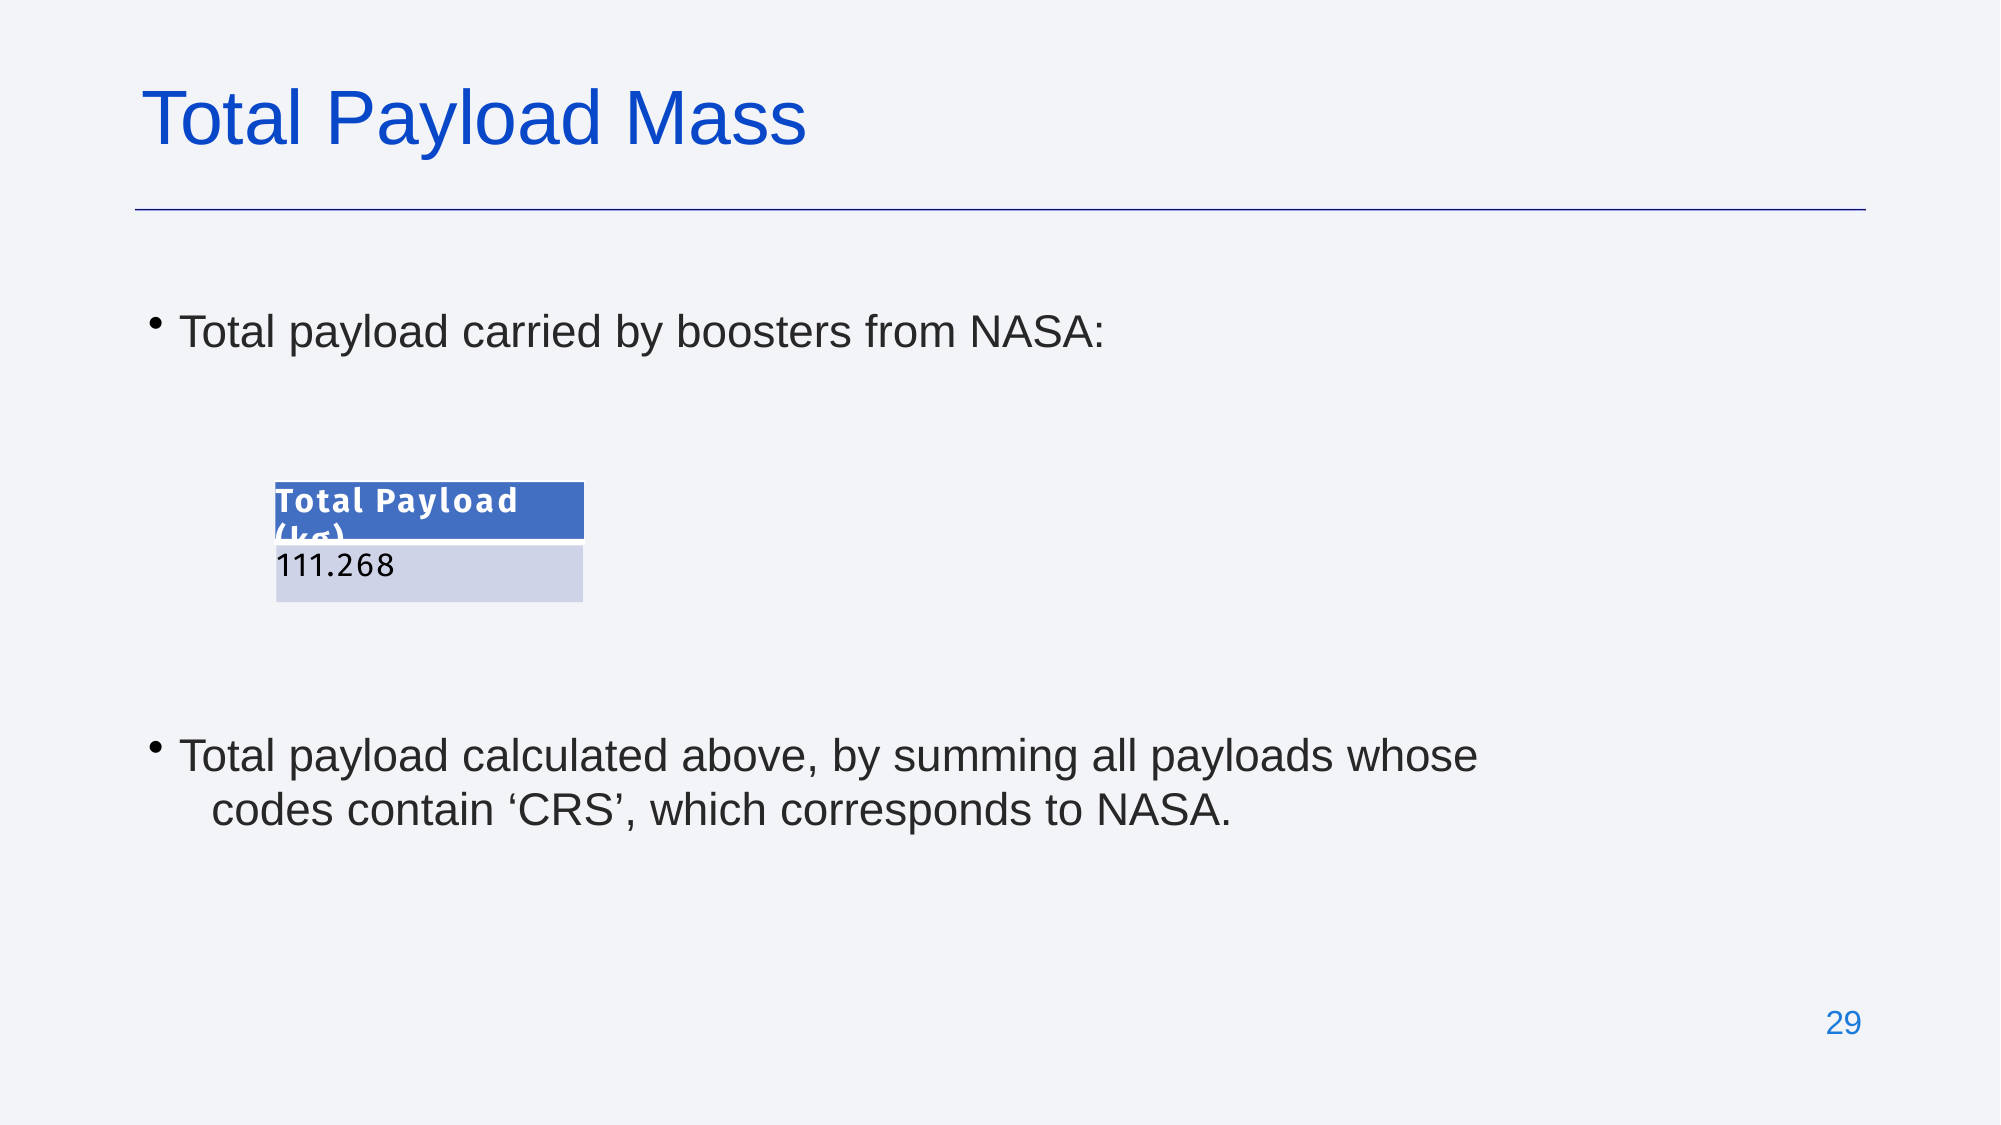

# Total Payload Mass
Total payload carried by boosters from NASA:
Total Payload

(kg)
111.268
Total payload calculated above, by summing all payloads whose 	codes contain ‘CRS’, which corresponds to NASA.
29